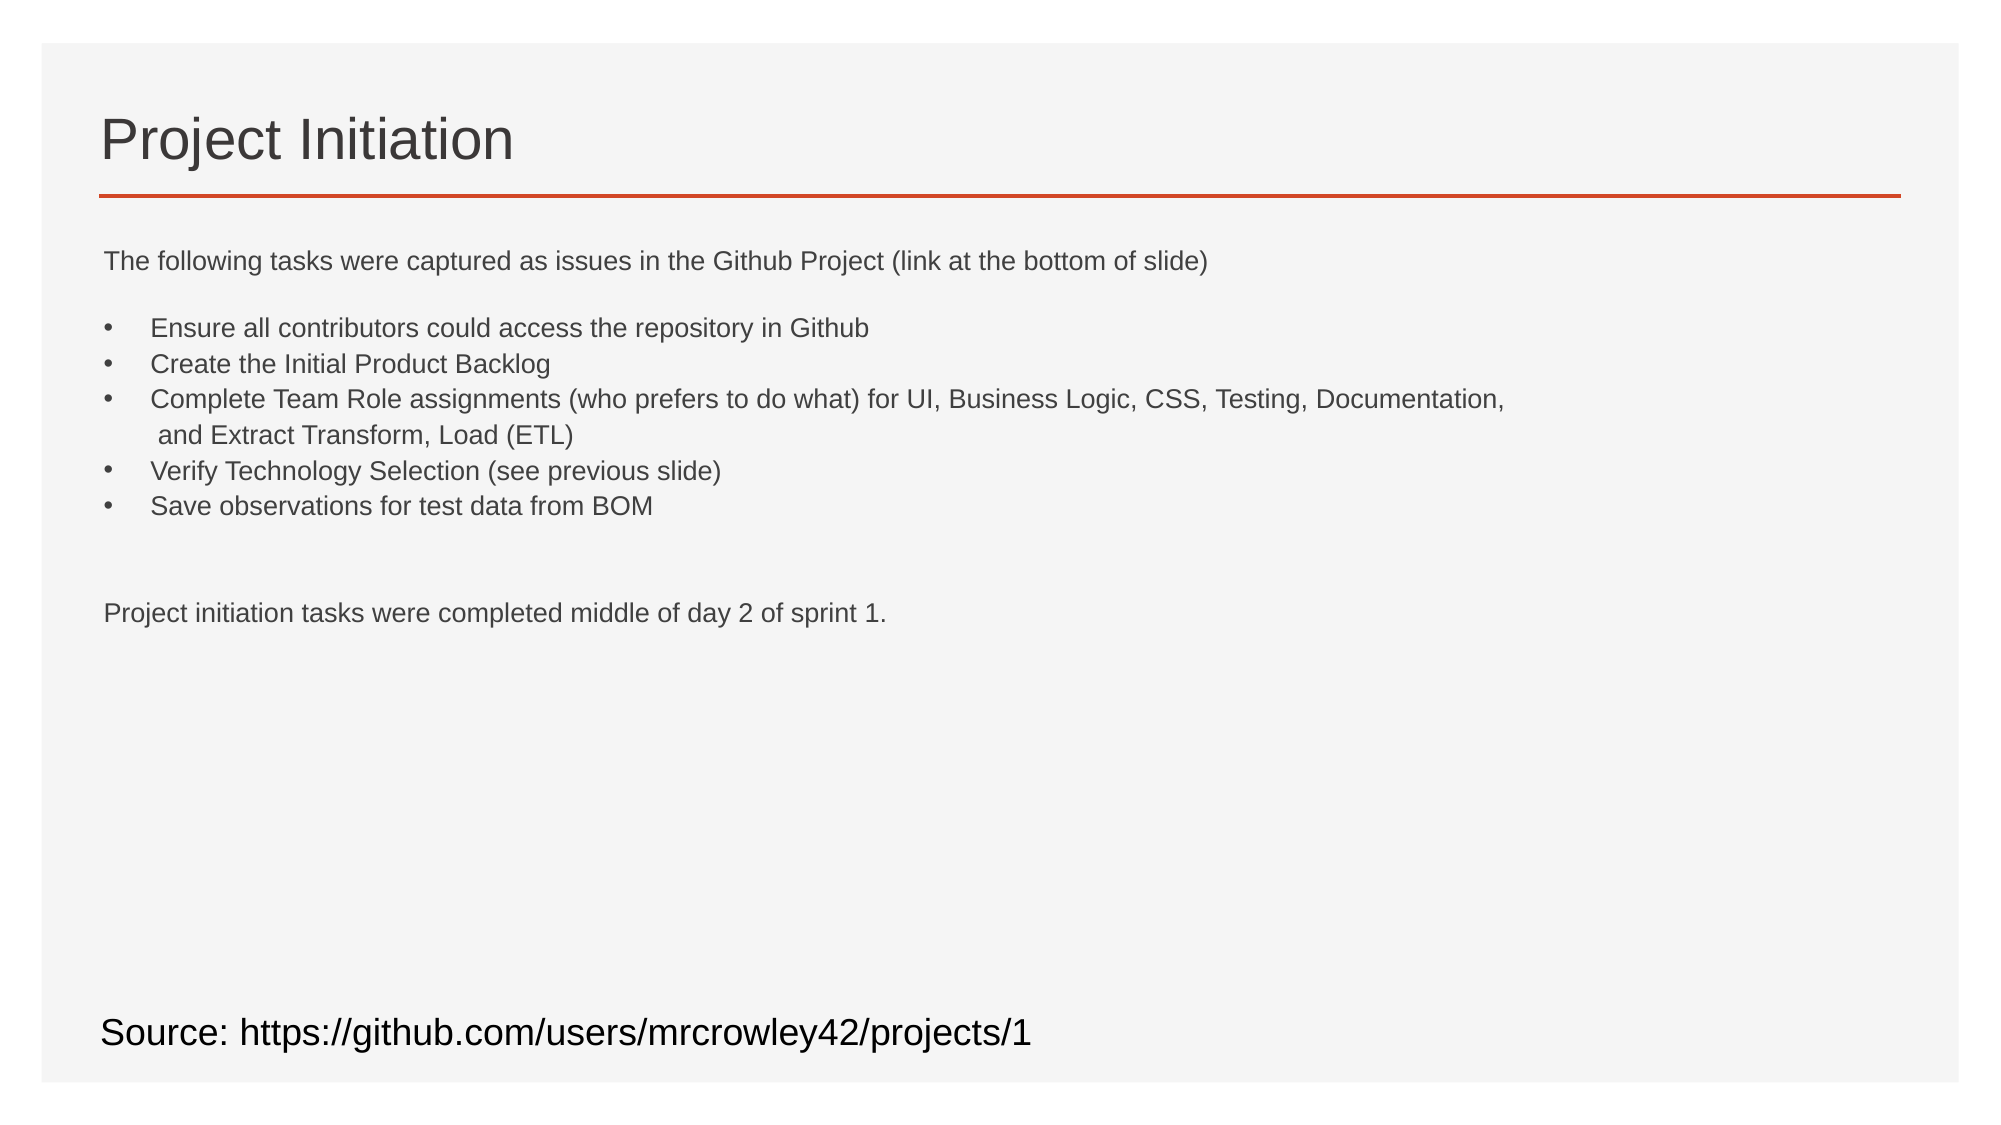

# Project Initiation
The following tasks were captured as issues in the Github Project (link at the bottom of slide)

Ensure all contributors could access the repository in Github
Create the Initial Product Backlog
Complete Team Role assignments (who prefers to do what) for UI, Business Logic, CSS, Testing, Documentation,  and Extract Transform, Load (ETL)
Verify Technology Selection (see previous slide)
Save observations for test data from BOM

Project initiation tasks were completed middle of day 2 of sprint 1.

Source: https://github.com/users/mrcrowley42/projects/1